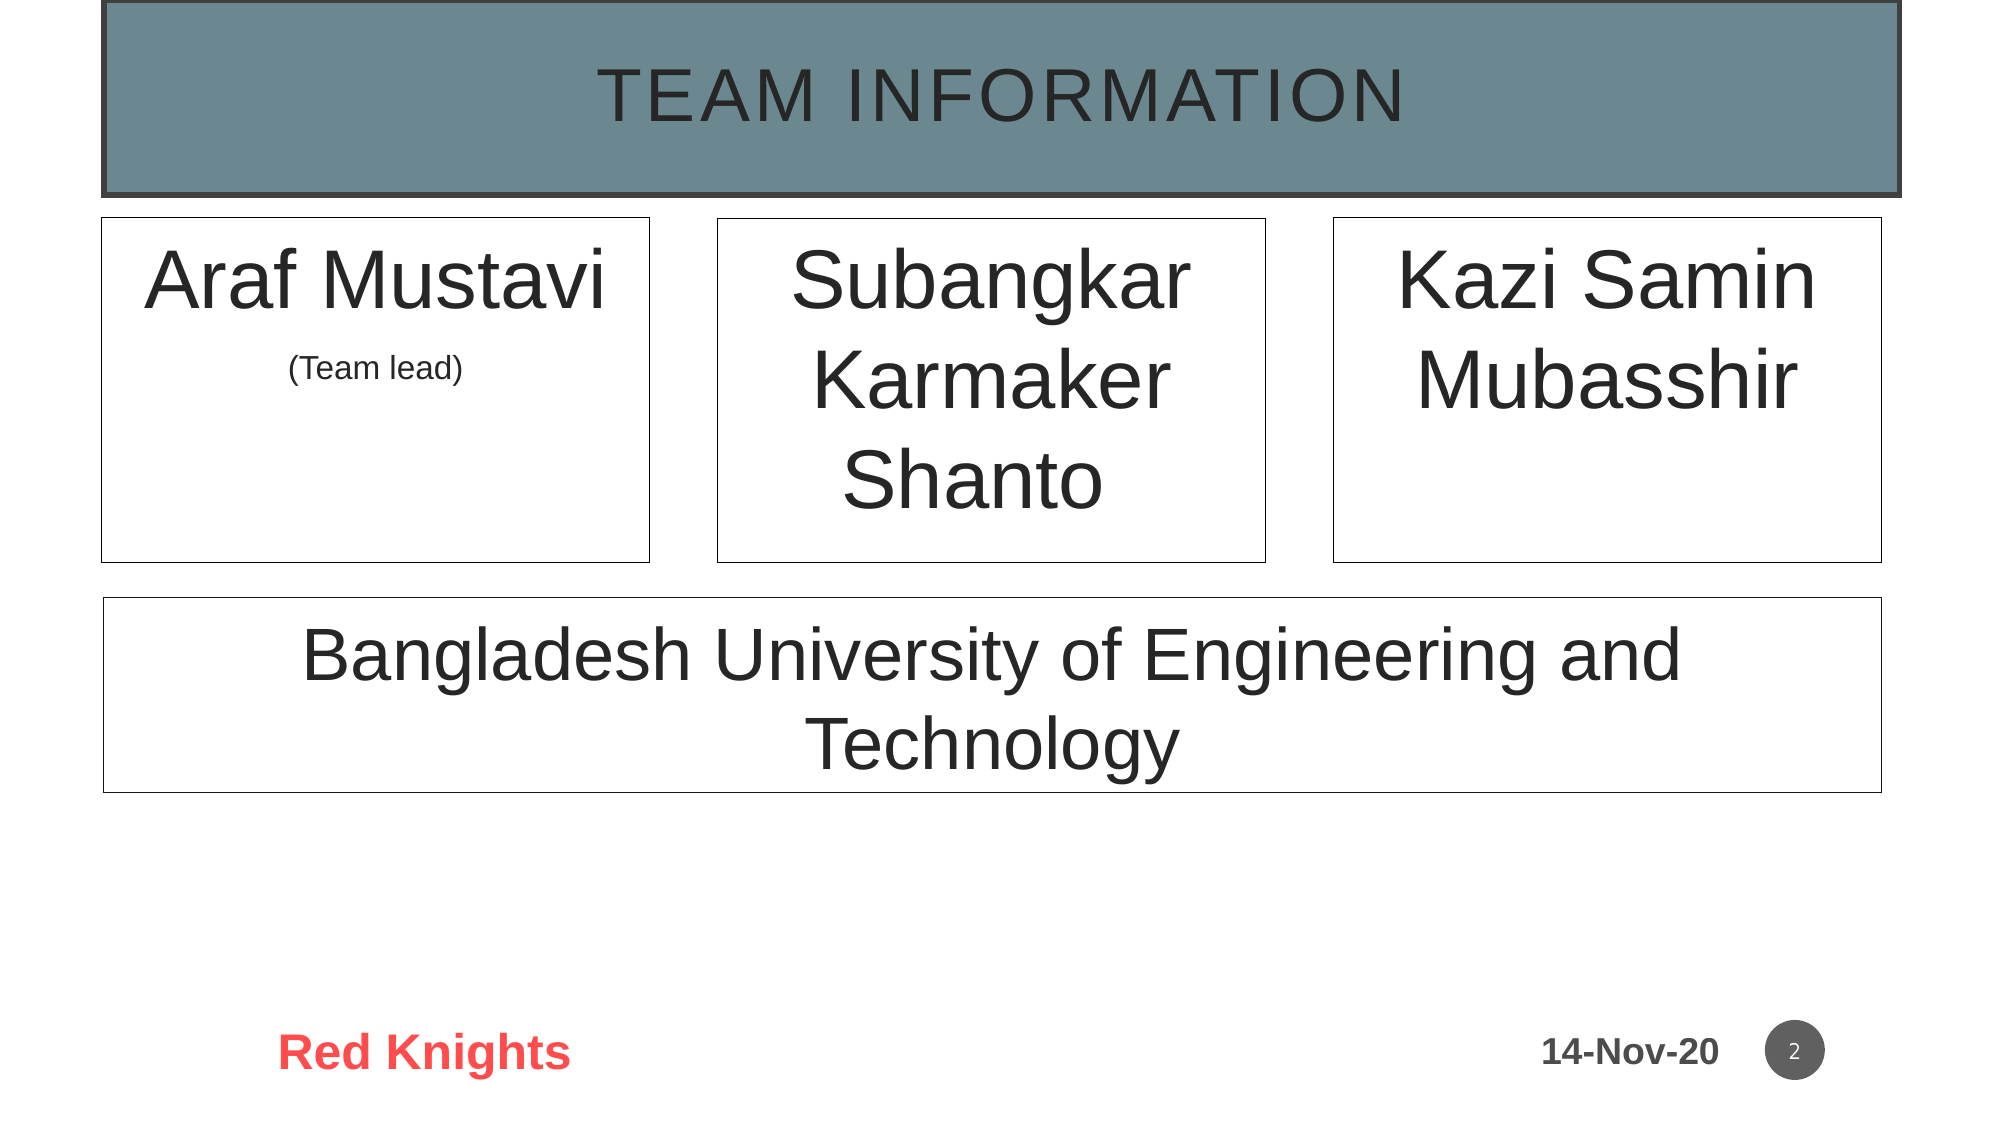

# Team Information
Araf Mustavi
(Team lead)
Kazi Samin Mubasshir
Subangkar Karmaker Shanto
Bangladesh University of Engineering and Technology
2
Red Knights
14-Nov-20